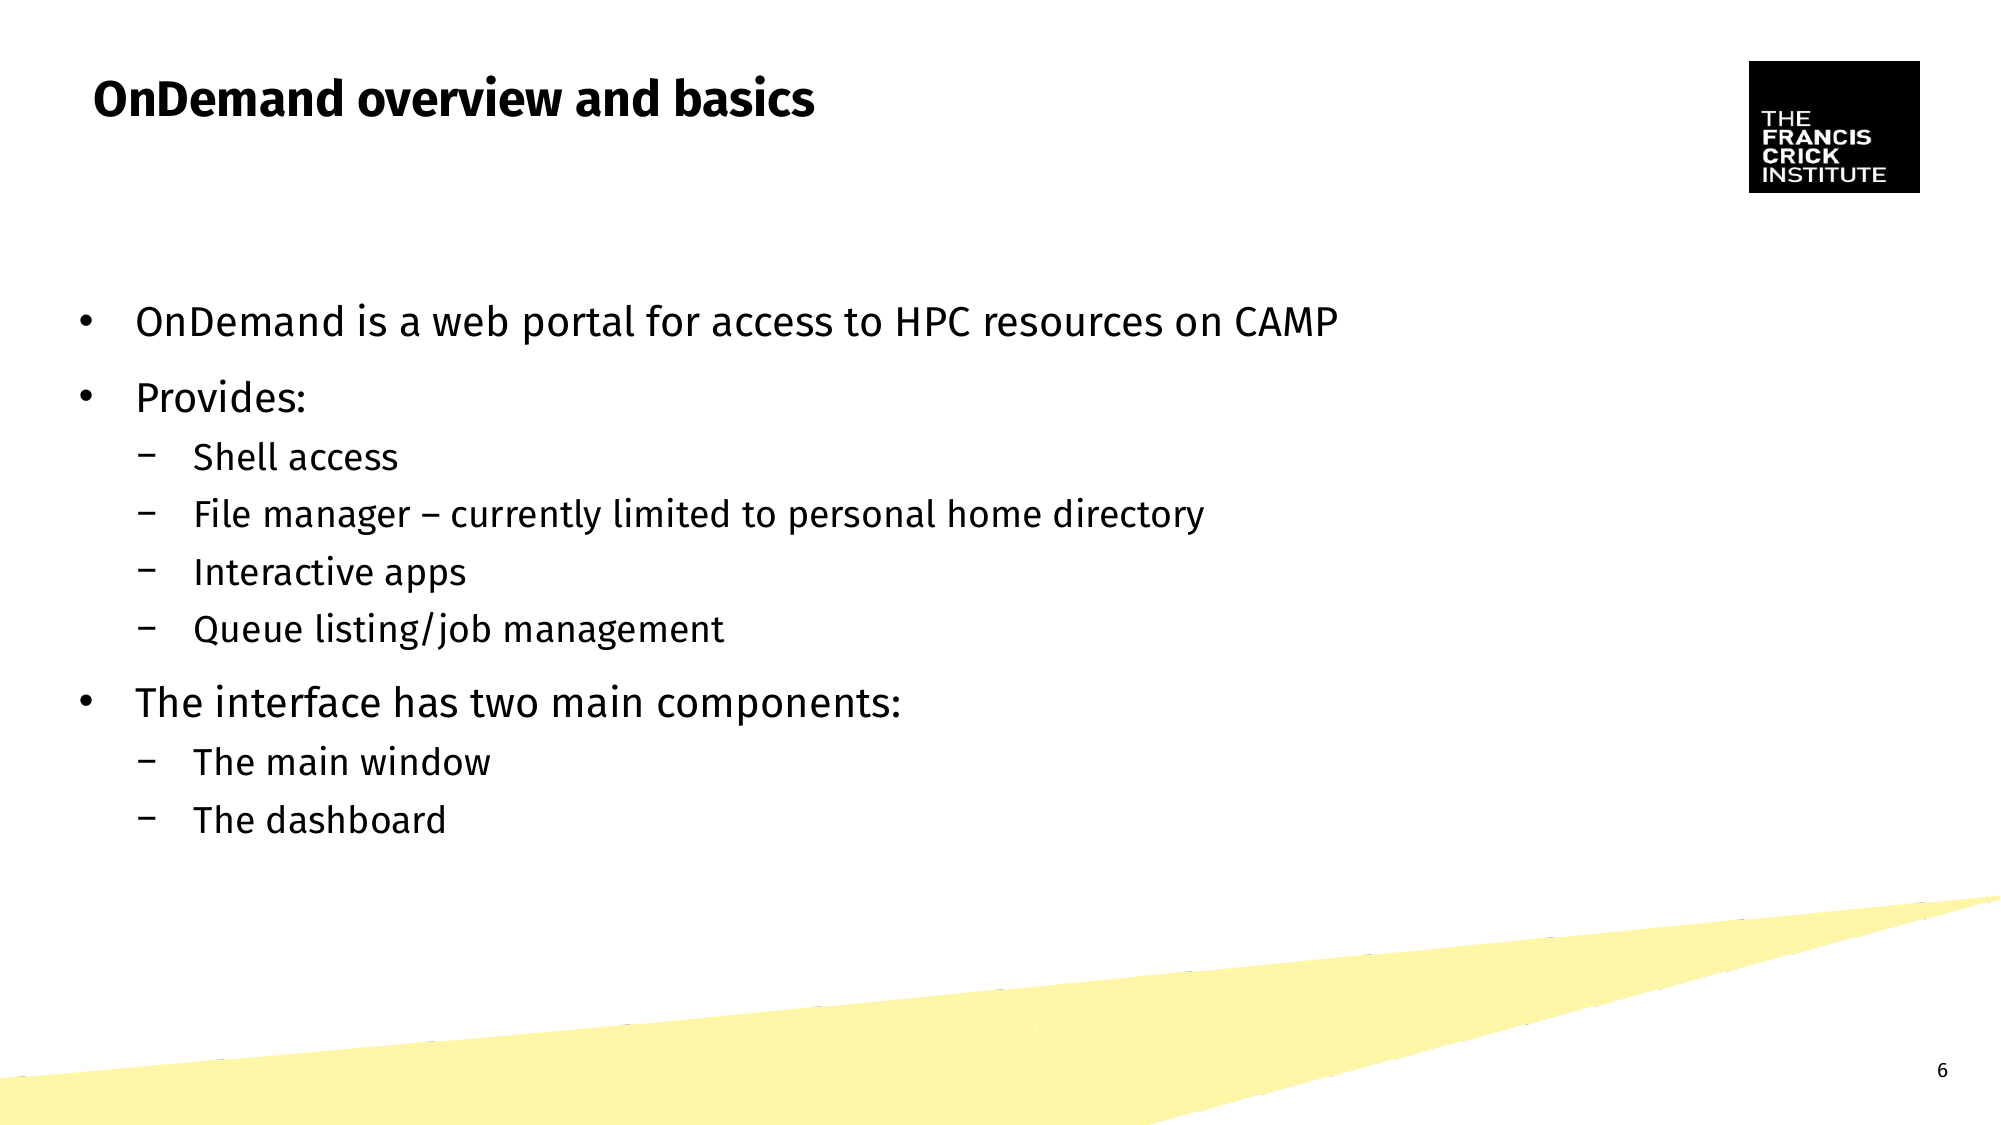

# OnDemand overview and basics
OnDemand is a web portal for access to HPC resources on CAMP
Provides:
Shell access
File manager – currently limited to personal home directory
Interactive apps
Queue listing/job management
The interface has two main components:
The main window
The dashboard

6